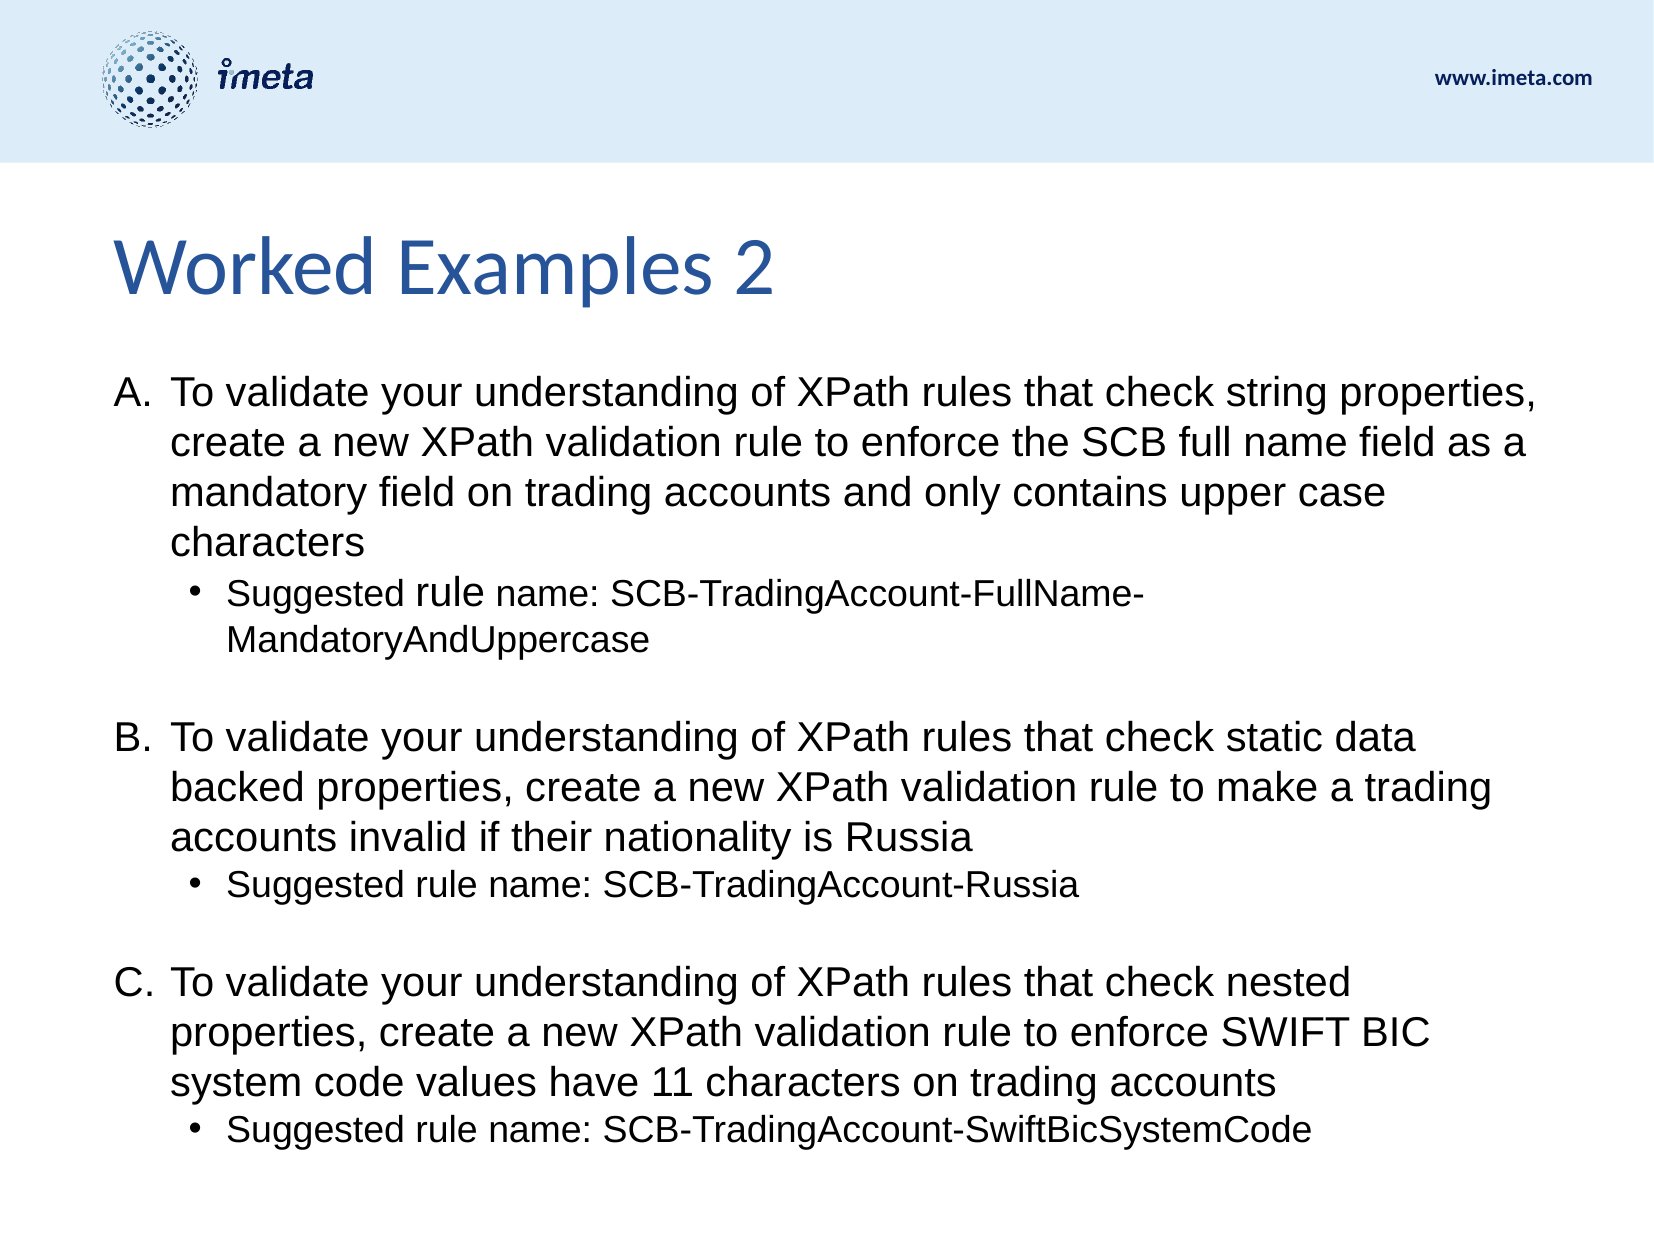

# Worked Examples 2
To validate your understanding of XPath rules that check string properties, create a new XPath validation rule to enforce the SCB full name field as a mandatory field on trading accounts and only contains upper case characters
Suggested rule name: SCB-TradingAccount-FullName-MandatoryAndUppercase

To validate your understanding of XPath rules that check static data backed properties, create a new XPath validation rule to make a trading accounts invalid if their nationality is Russia
Suggested rule name: SCB-TradingAccount-Russia

To validate your understanding of XPath rules that check nested properties, create a new XPath validation rule to enforce SWIFT BIC system code values have 11 characters on trading accounts
Suggested rule name: SCB-TradingAccount-SwiftBicSystemCode